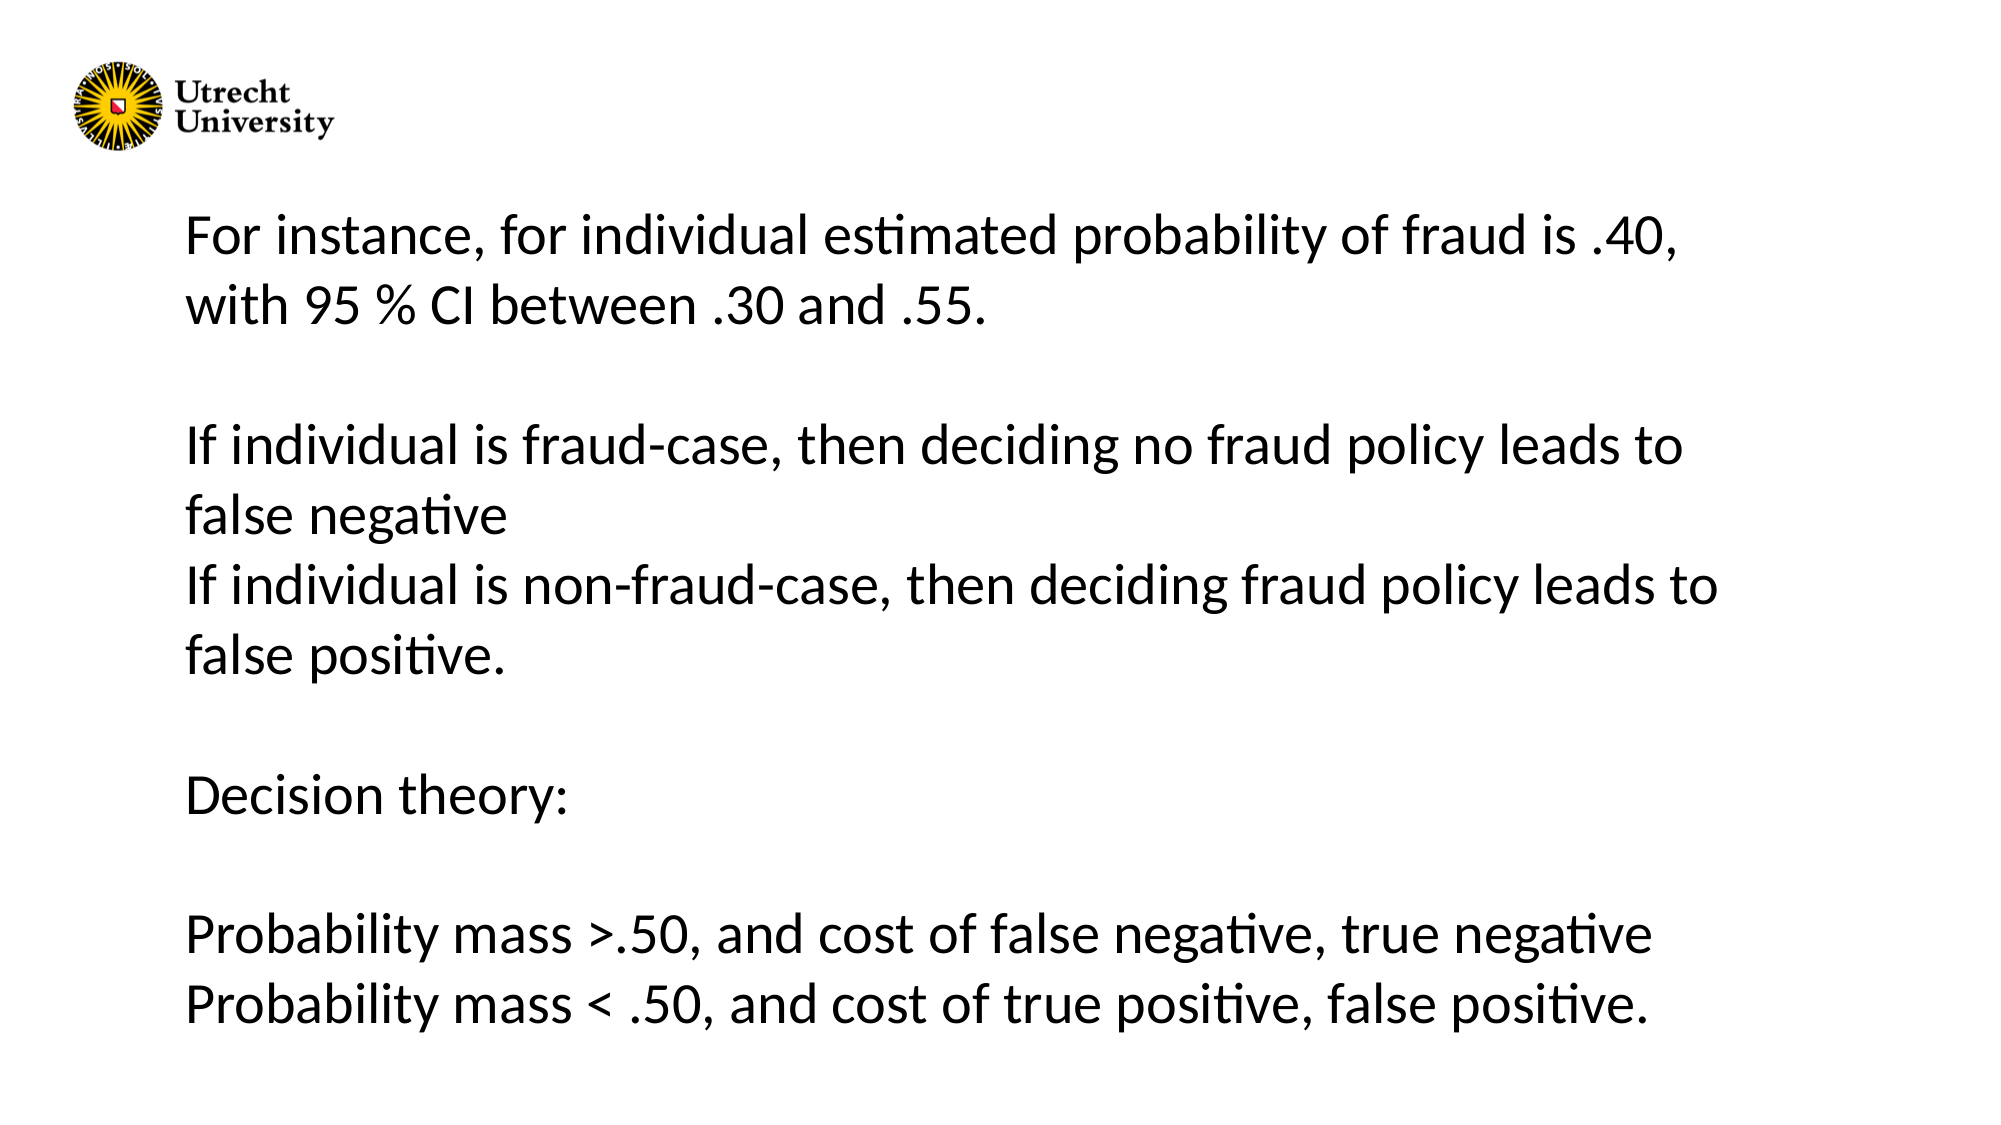

For instance, for individual estimated probability of fraud is .40, with 95 % CI between .30 and .55.

If individual is fraud-case, then deciding no fraud policy leads to false negative
If individual is non-fraud-case, then deciding fraud policy leads to false positive.

Decision theory:

Probability mass >.50, and cost of false negative, true negative
Probability mass < .50, and cost of true positive, false positive.